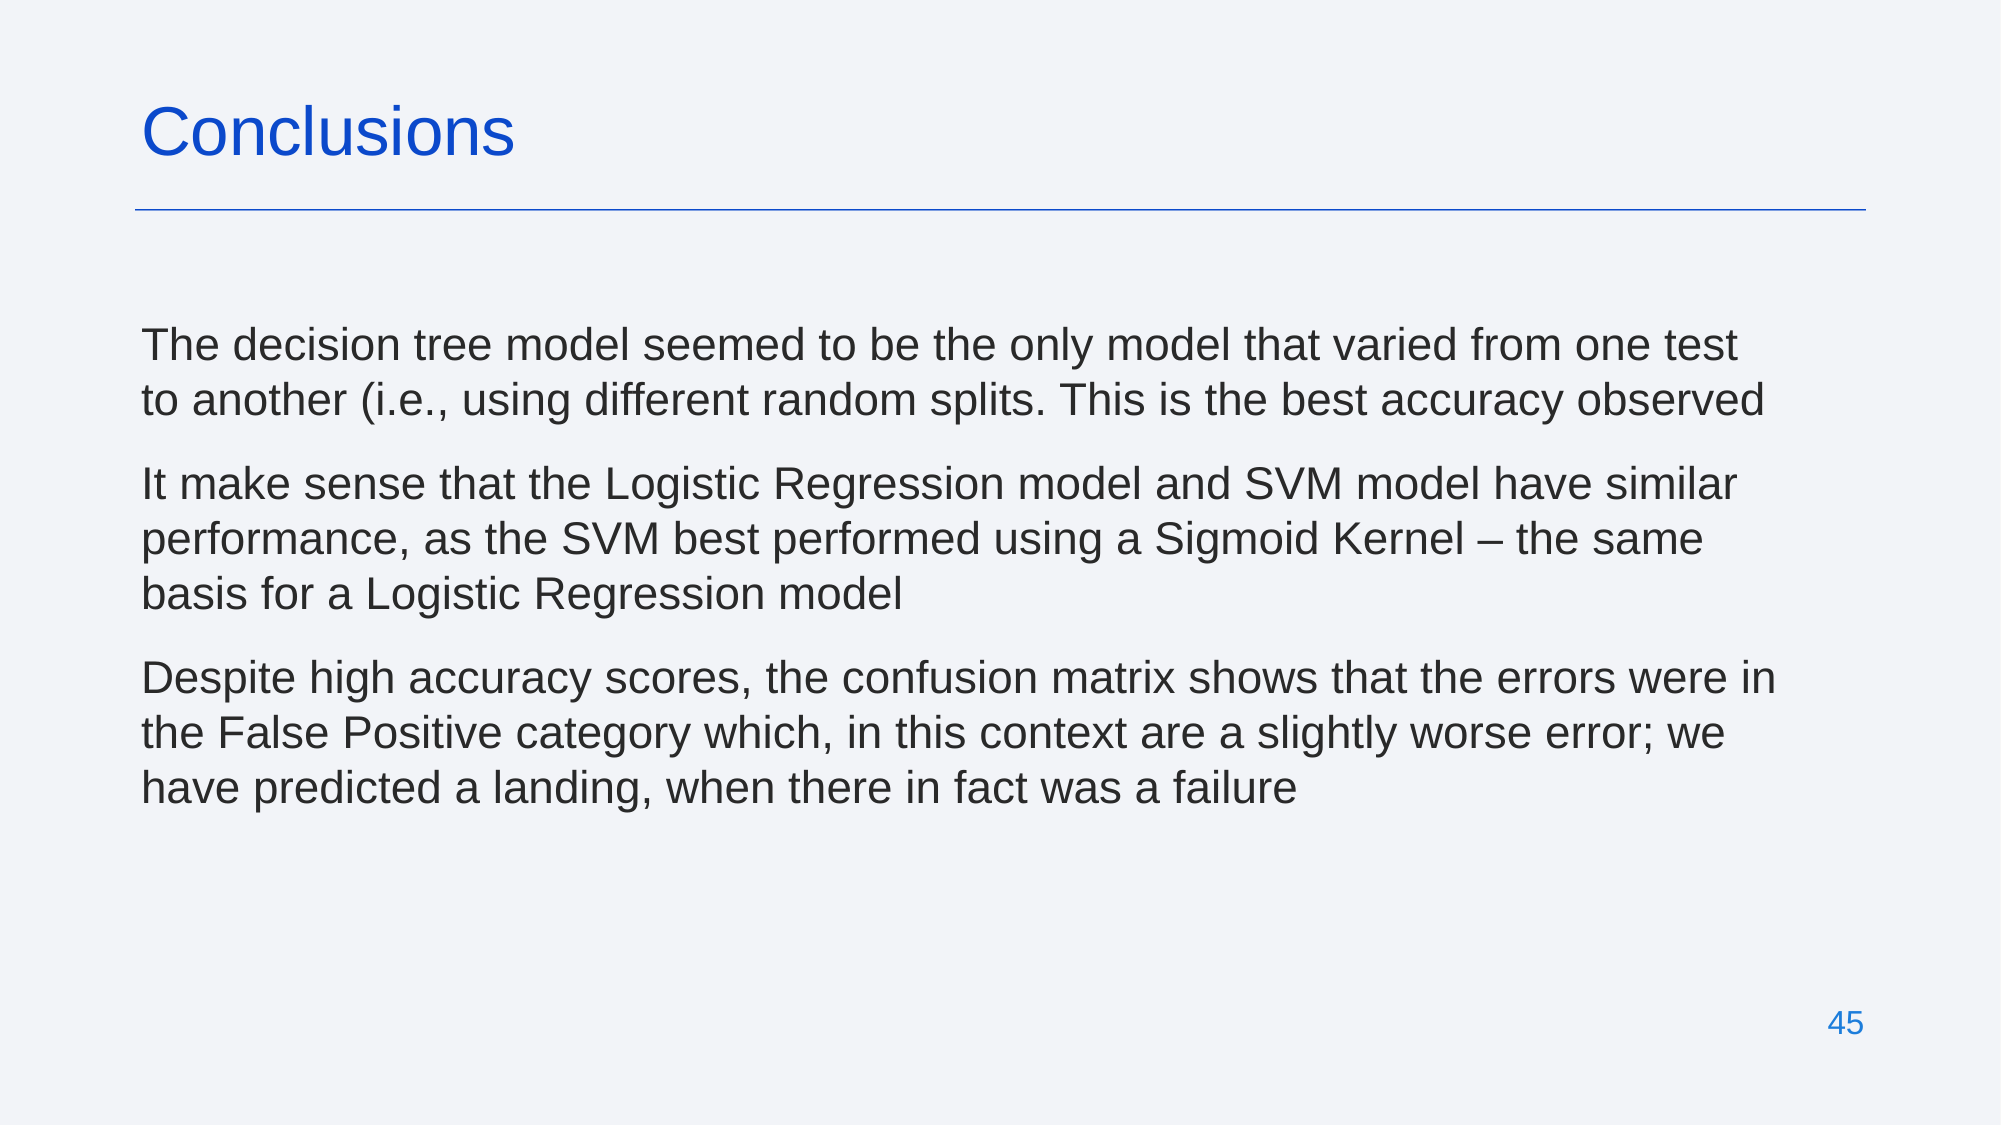

Conclusions
The decision tree model seemed to be the only model that varied from one test to another (i.e., using different random splits. This is the best accuracy observed
It make sense that the Logistic Regression model and SVM model have similar performance, as the SVM best performed using a Sigmoid Kernel – the same basis for a Logistic Regression model
Despite high accuracy scores, the confusion matrix shows that the errors were in the False Positive category which, in this context are a slightly worse error; we have predicted a landing, when there in fact was a failure
45